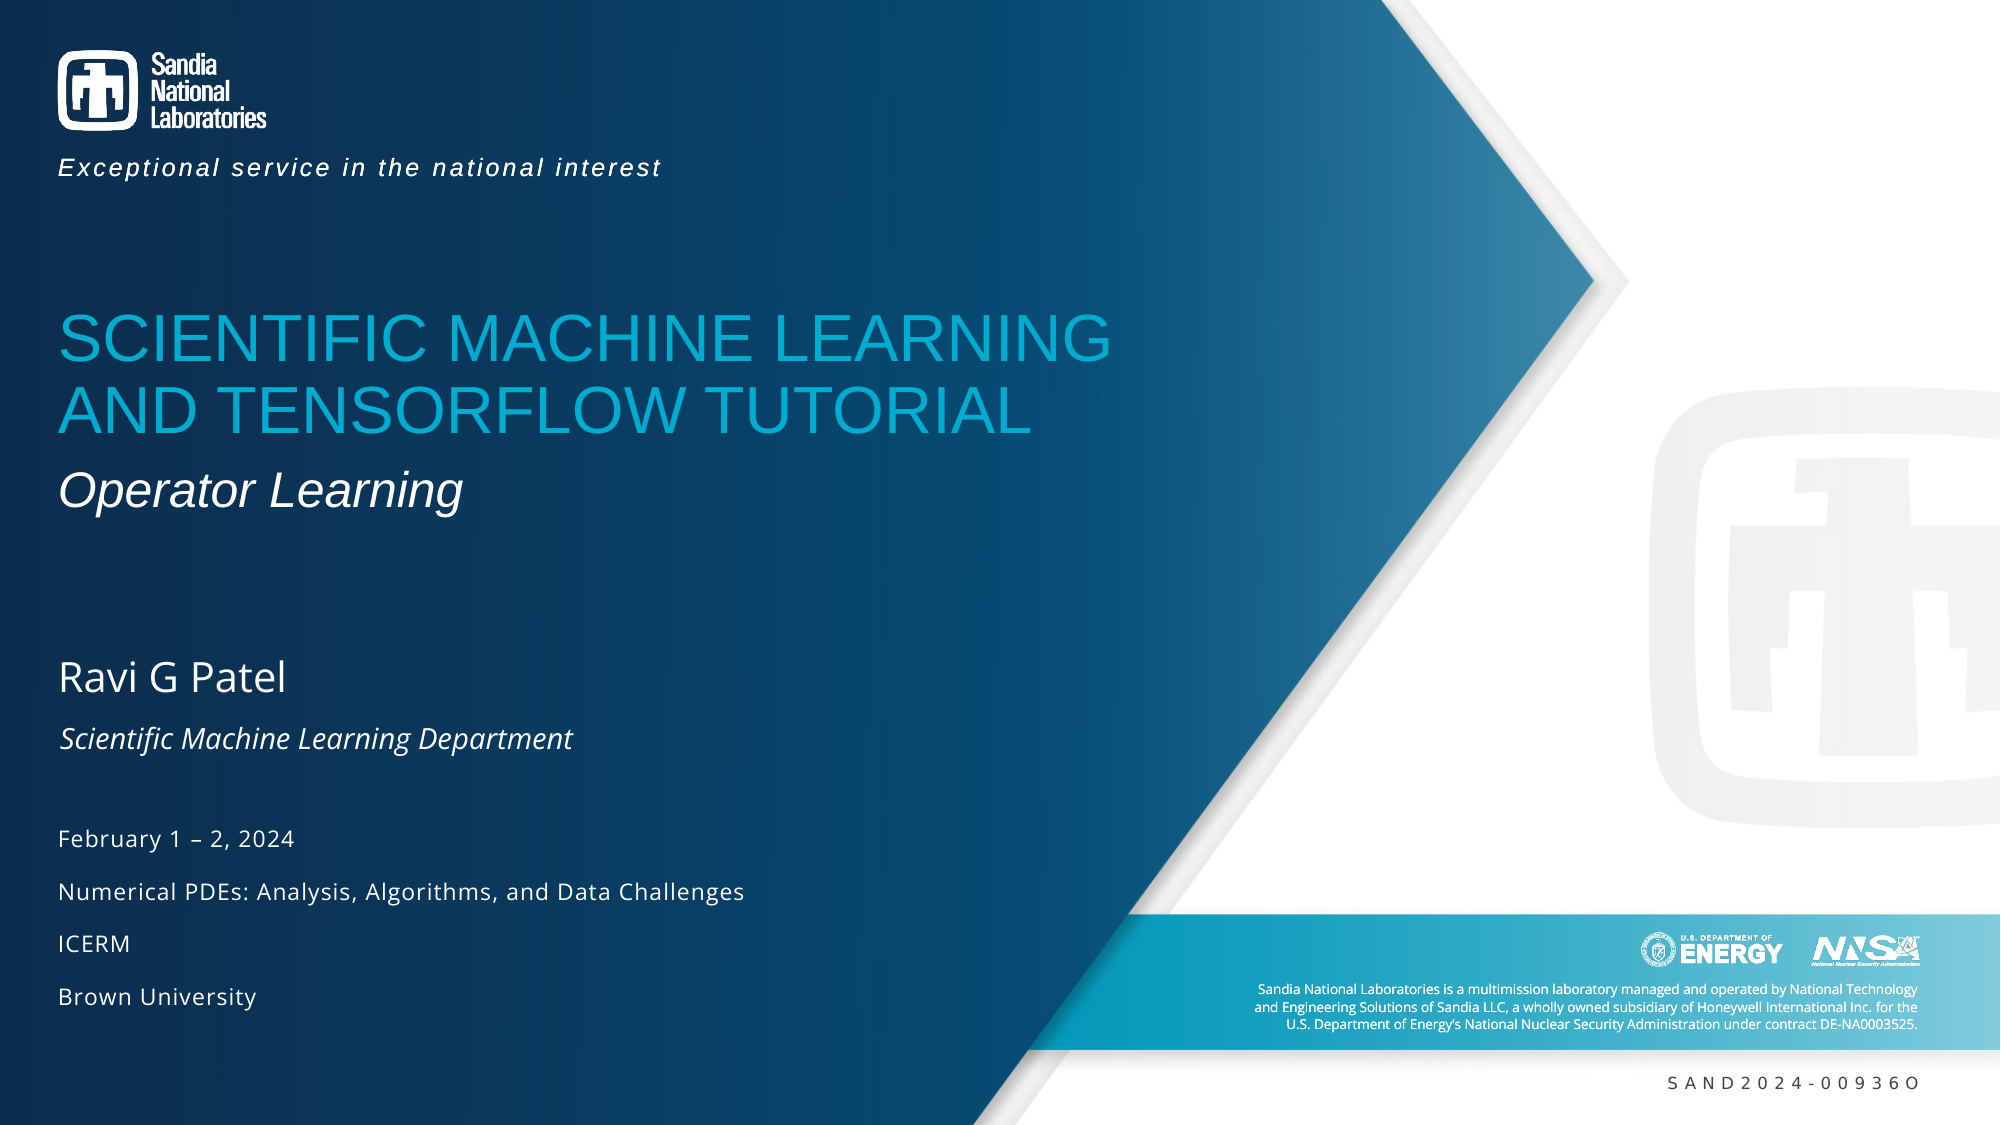

# Scientific Machine Learning and Tensorflow tutorial
Operator Learning
Ravi G Patel
Scientific Machine Learning Department
February 1 – 2, 2024
Numerical PDEs: Analysis, Algorithms, and Data Challenges
ICERM
Brown University
SAND2024-00936O